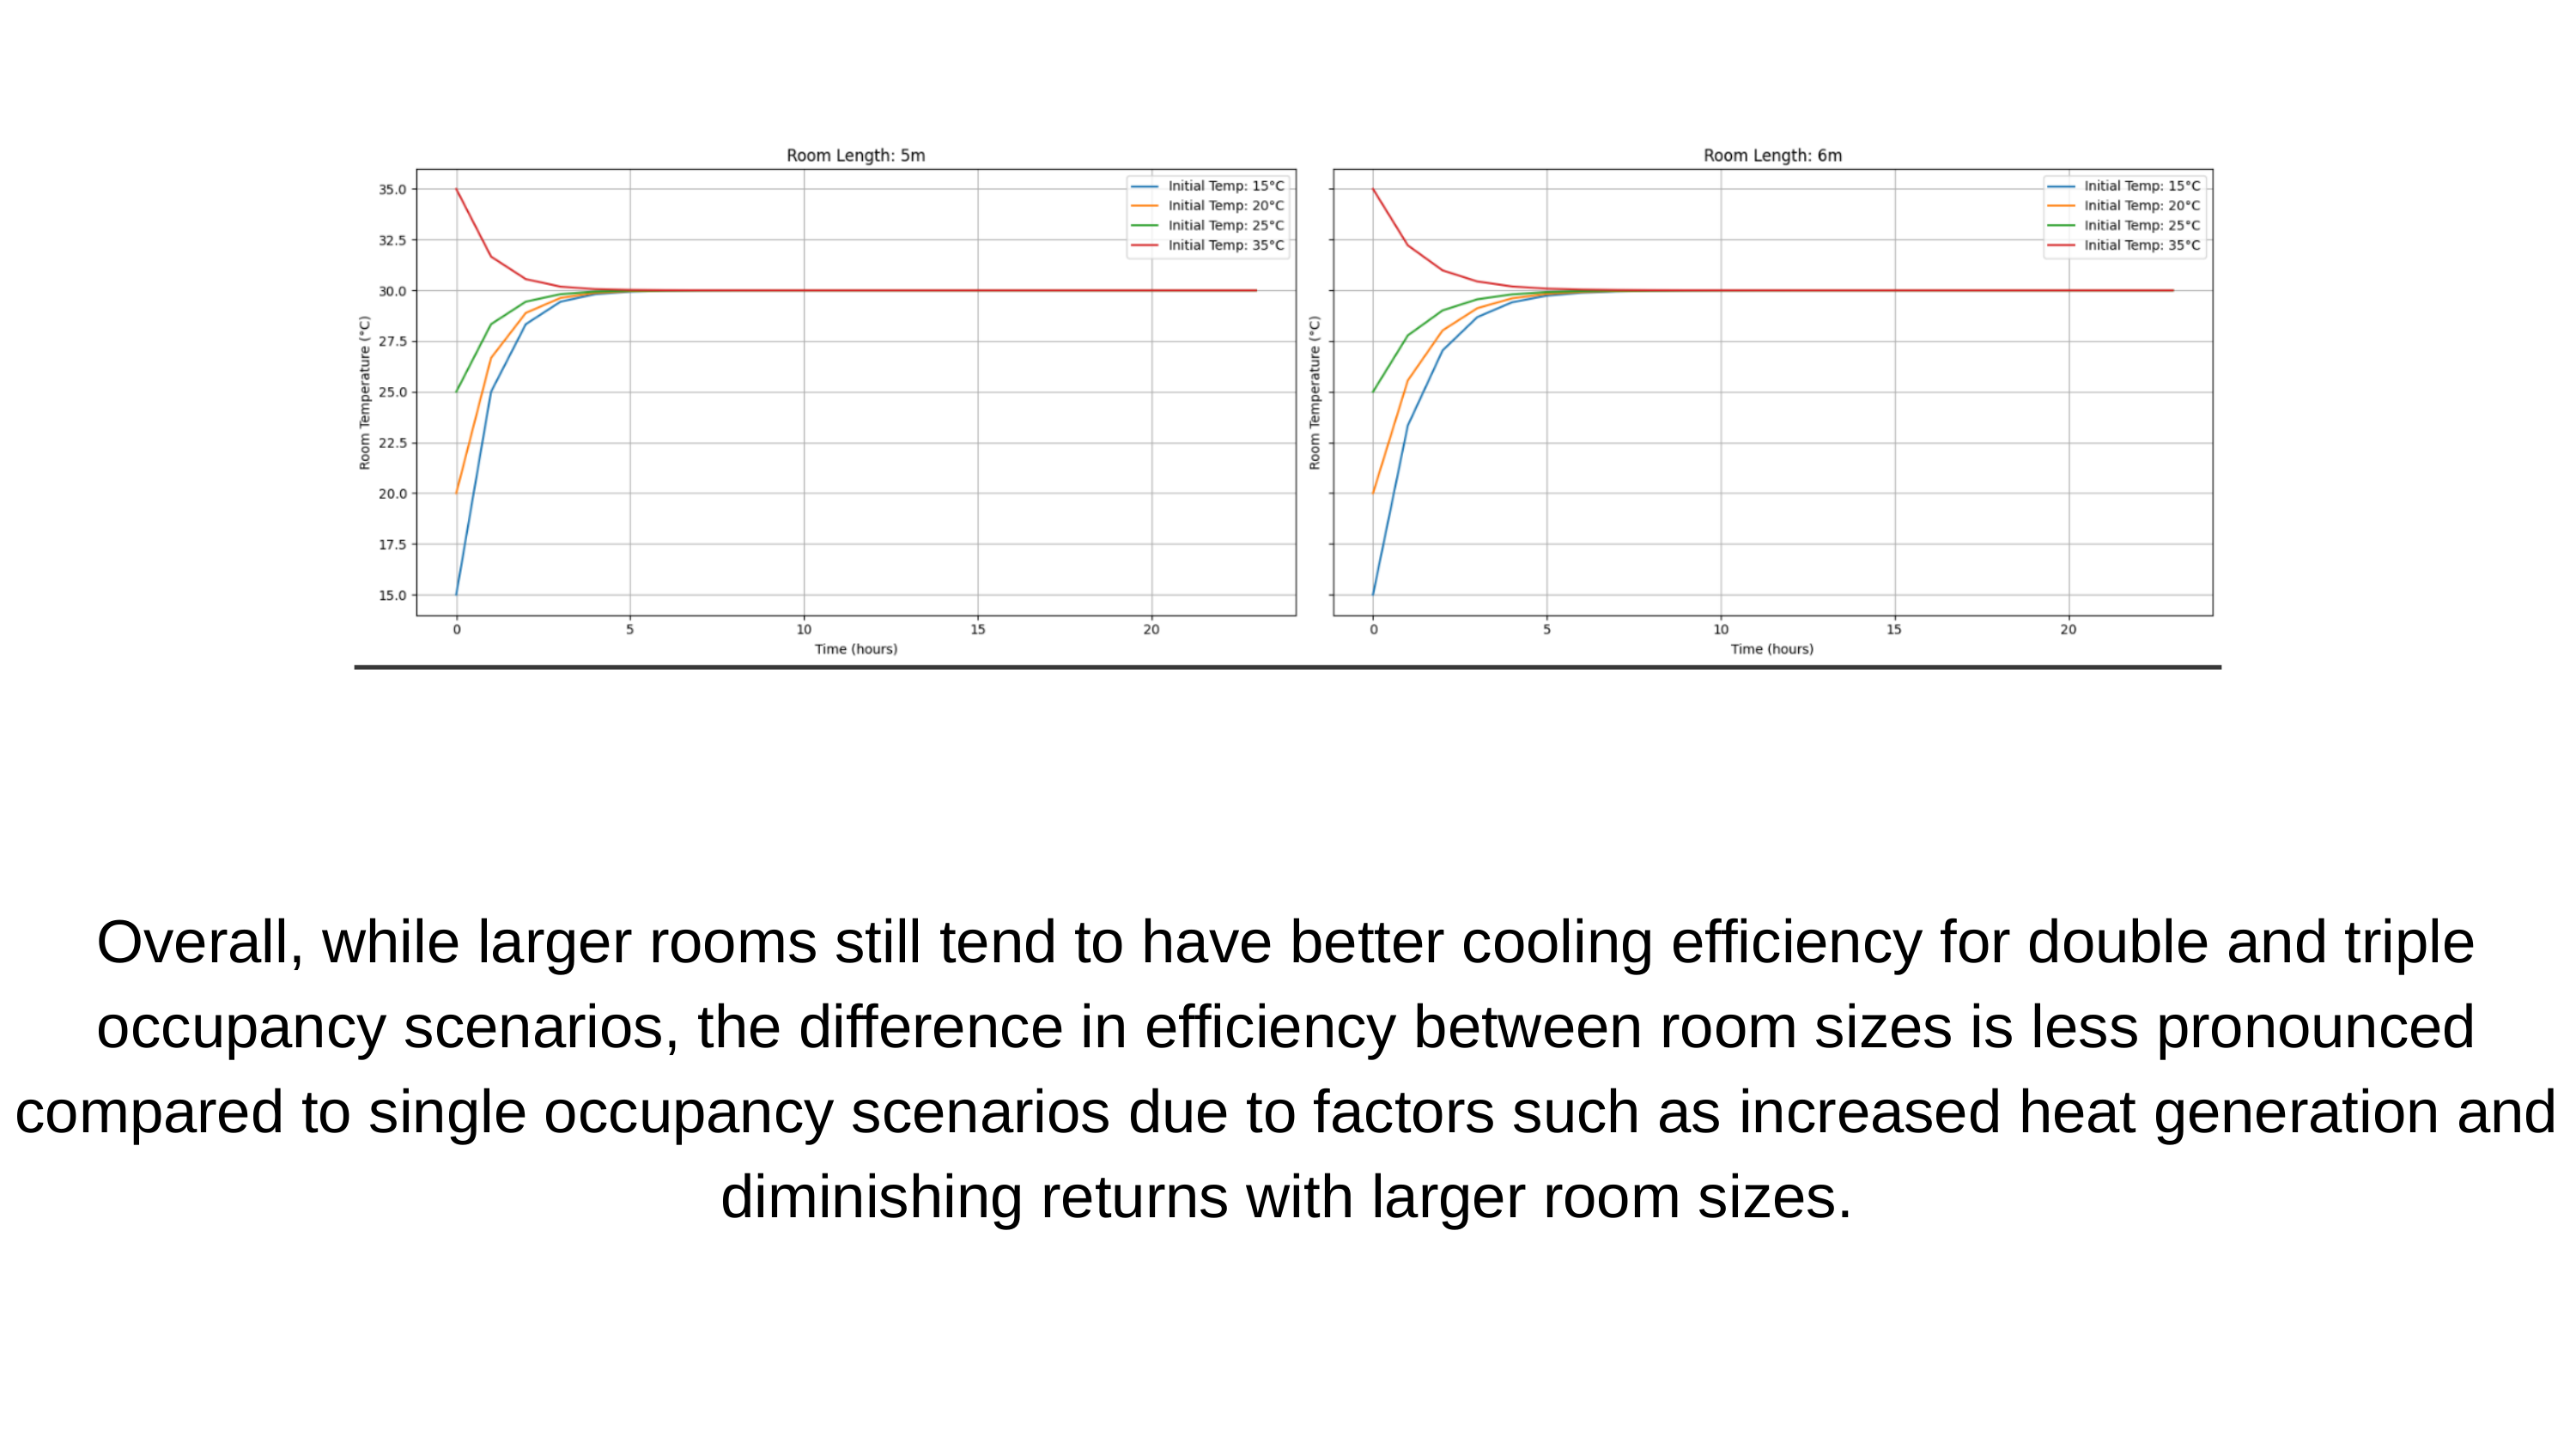

Overall, while larger rooms still tend to have better cooling efficiency for double and triple occupancy scenarios, the difference in efficiency between room sizes is less pronounced compared to single occupancy scenarios due to factors such as increased heat generation and diminishing returns with larger room sizes.